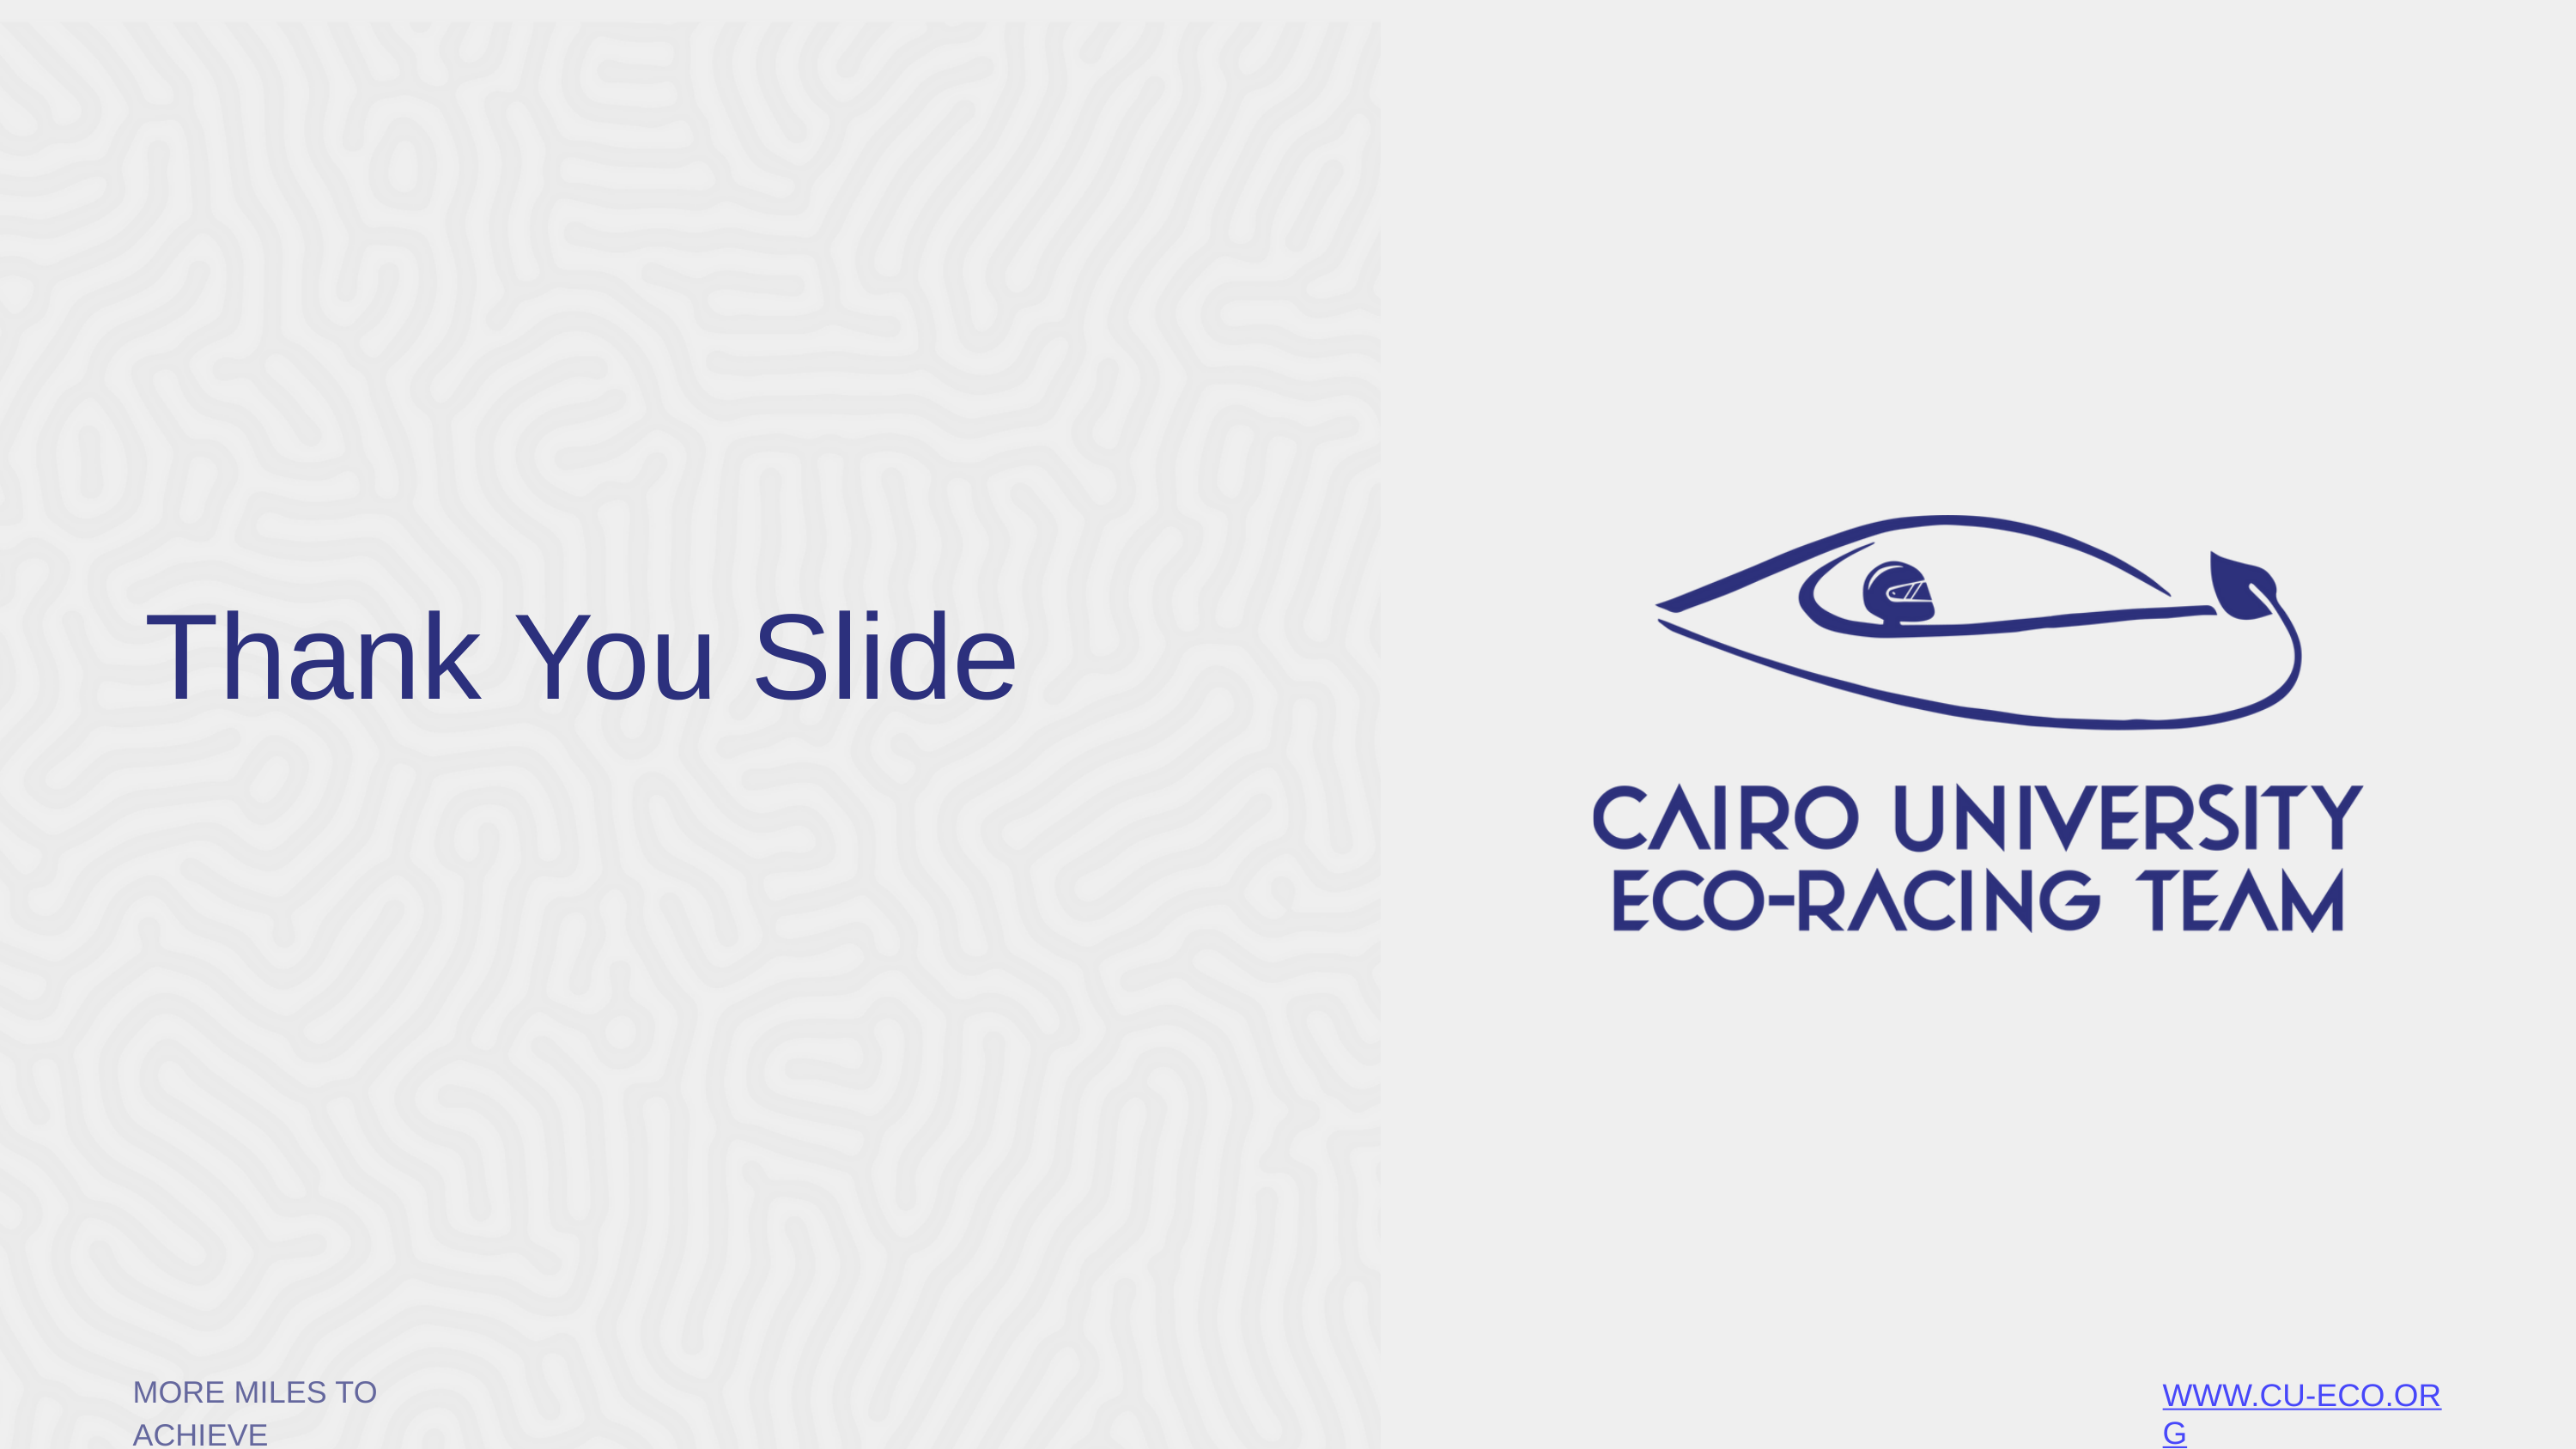

Thank You Slide
MORE MILES TO ACHIEVE
WWW.CU-ECO.ORG